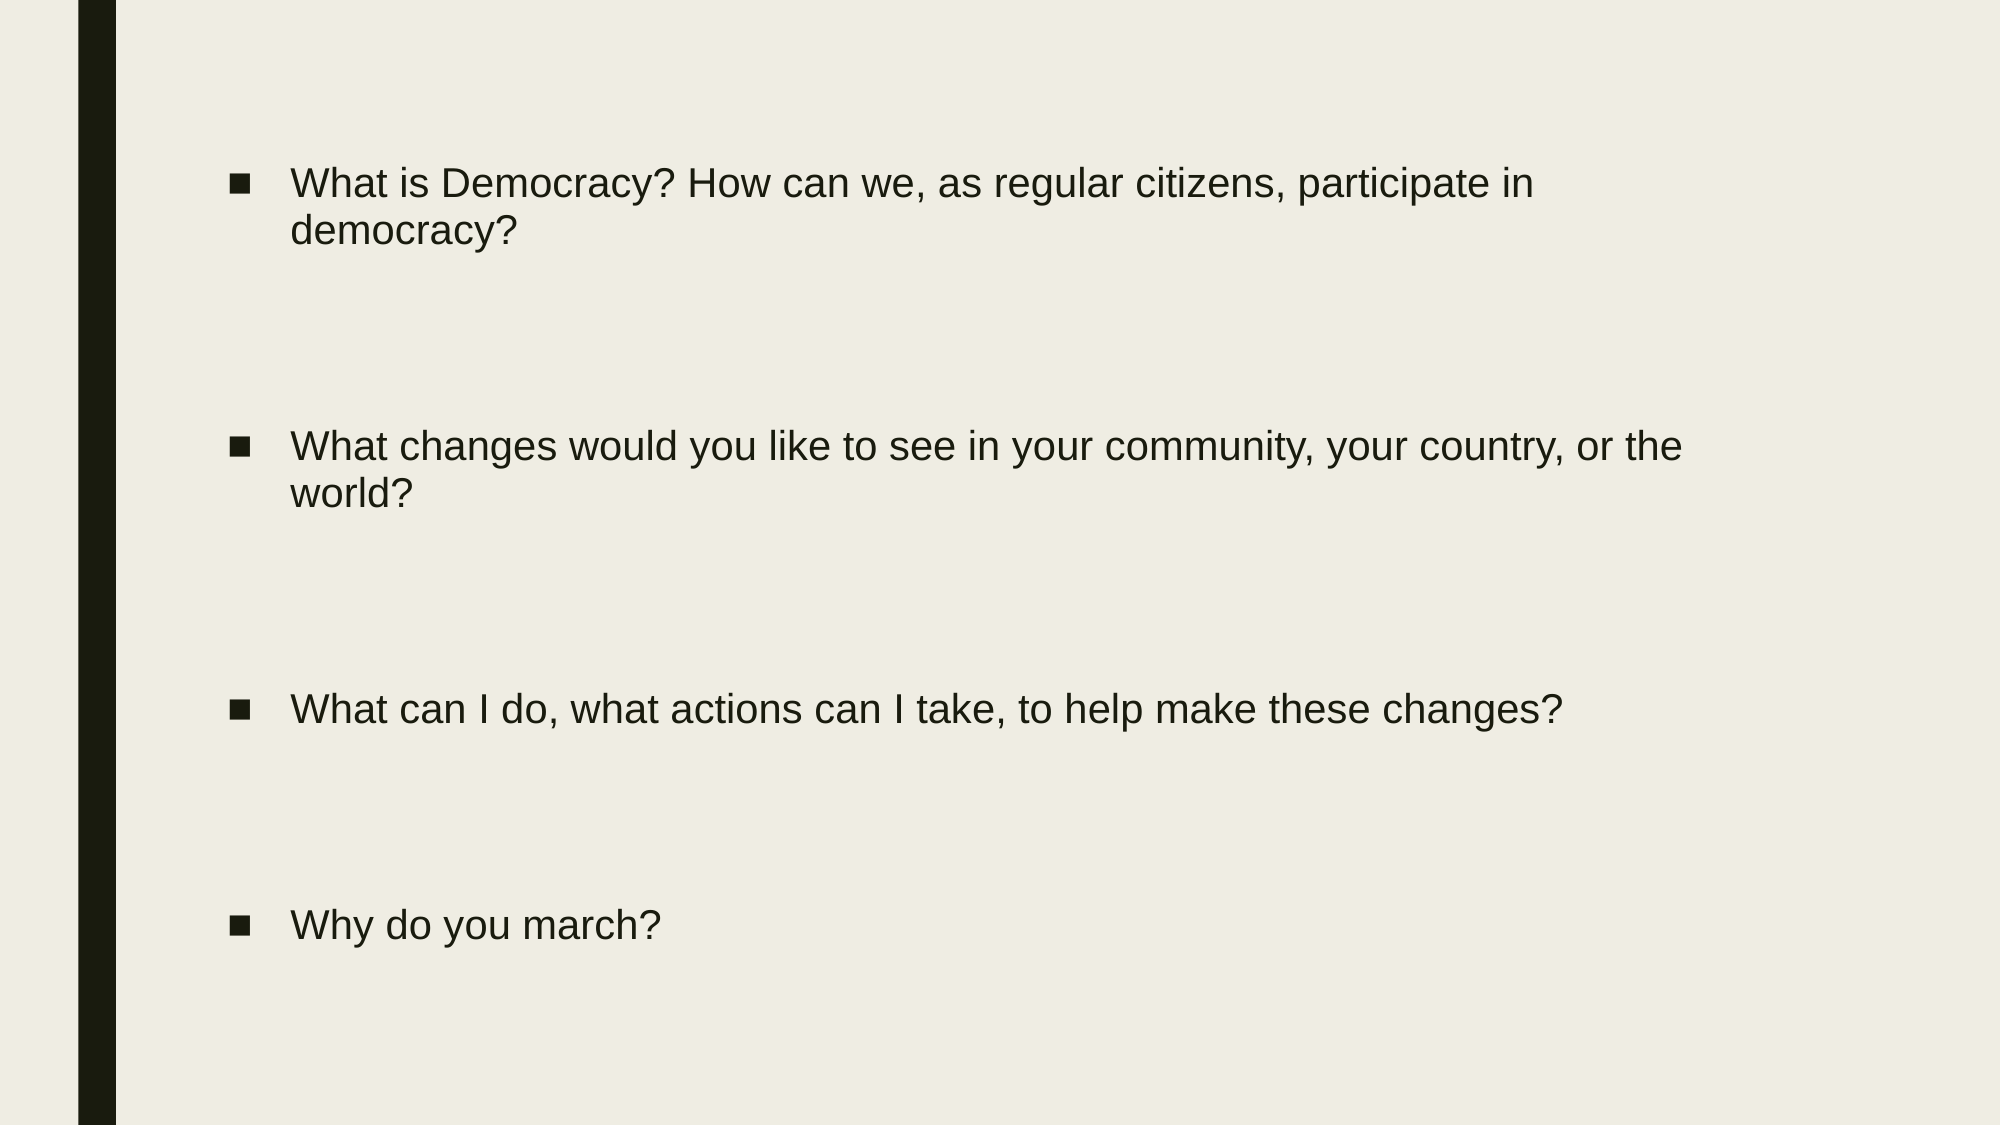

What is Democracy? How can we, as regular citizens, participate in democracy?

What changes would you like to see in your community, your country, or the world?

What can I do, what actions can I take, to help make these changes?

Why do you march?